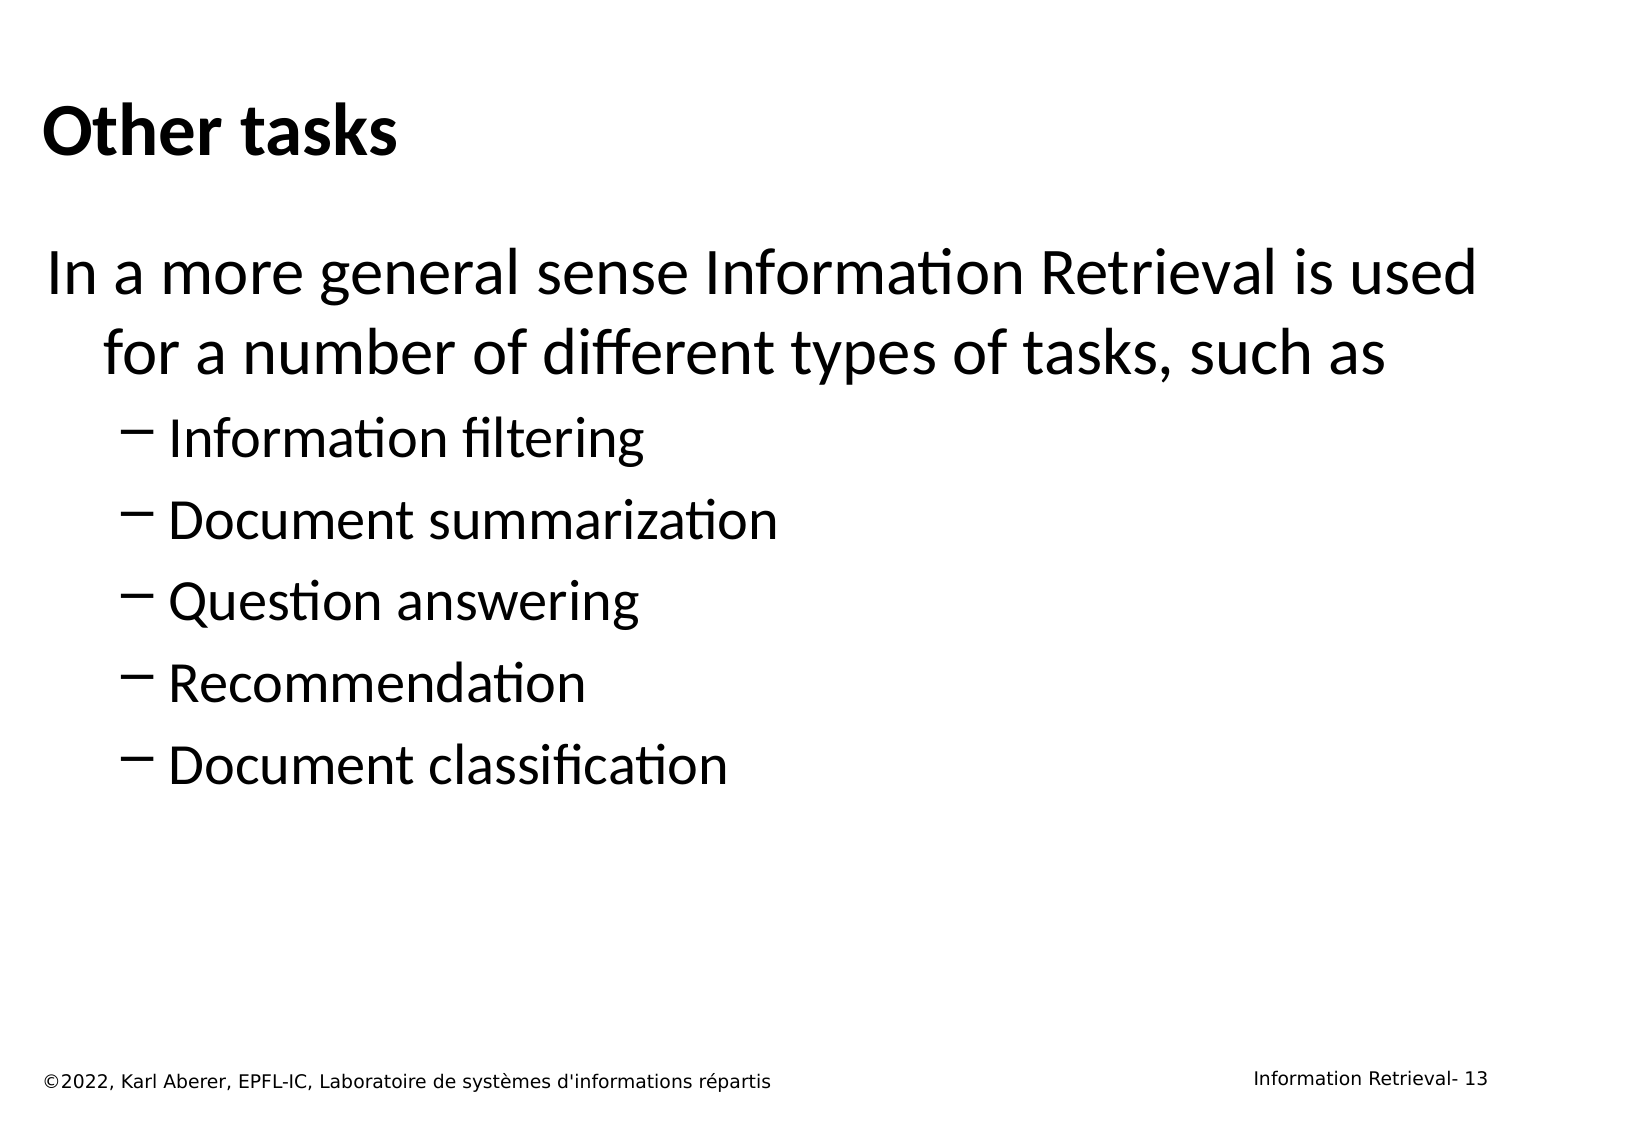

# Other tasks
In a more general sense Information Retrieval is used for a number of different types of tasks, such as
Information filtering
Document summarization
Question answering
Recommendation
Document classification
©2022, Karl Aberer, EPFL-IC, Laboratoire de systèmes d'informations répartis